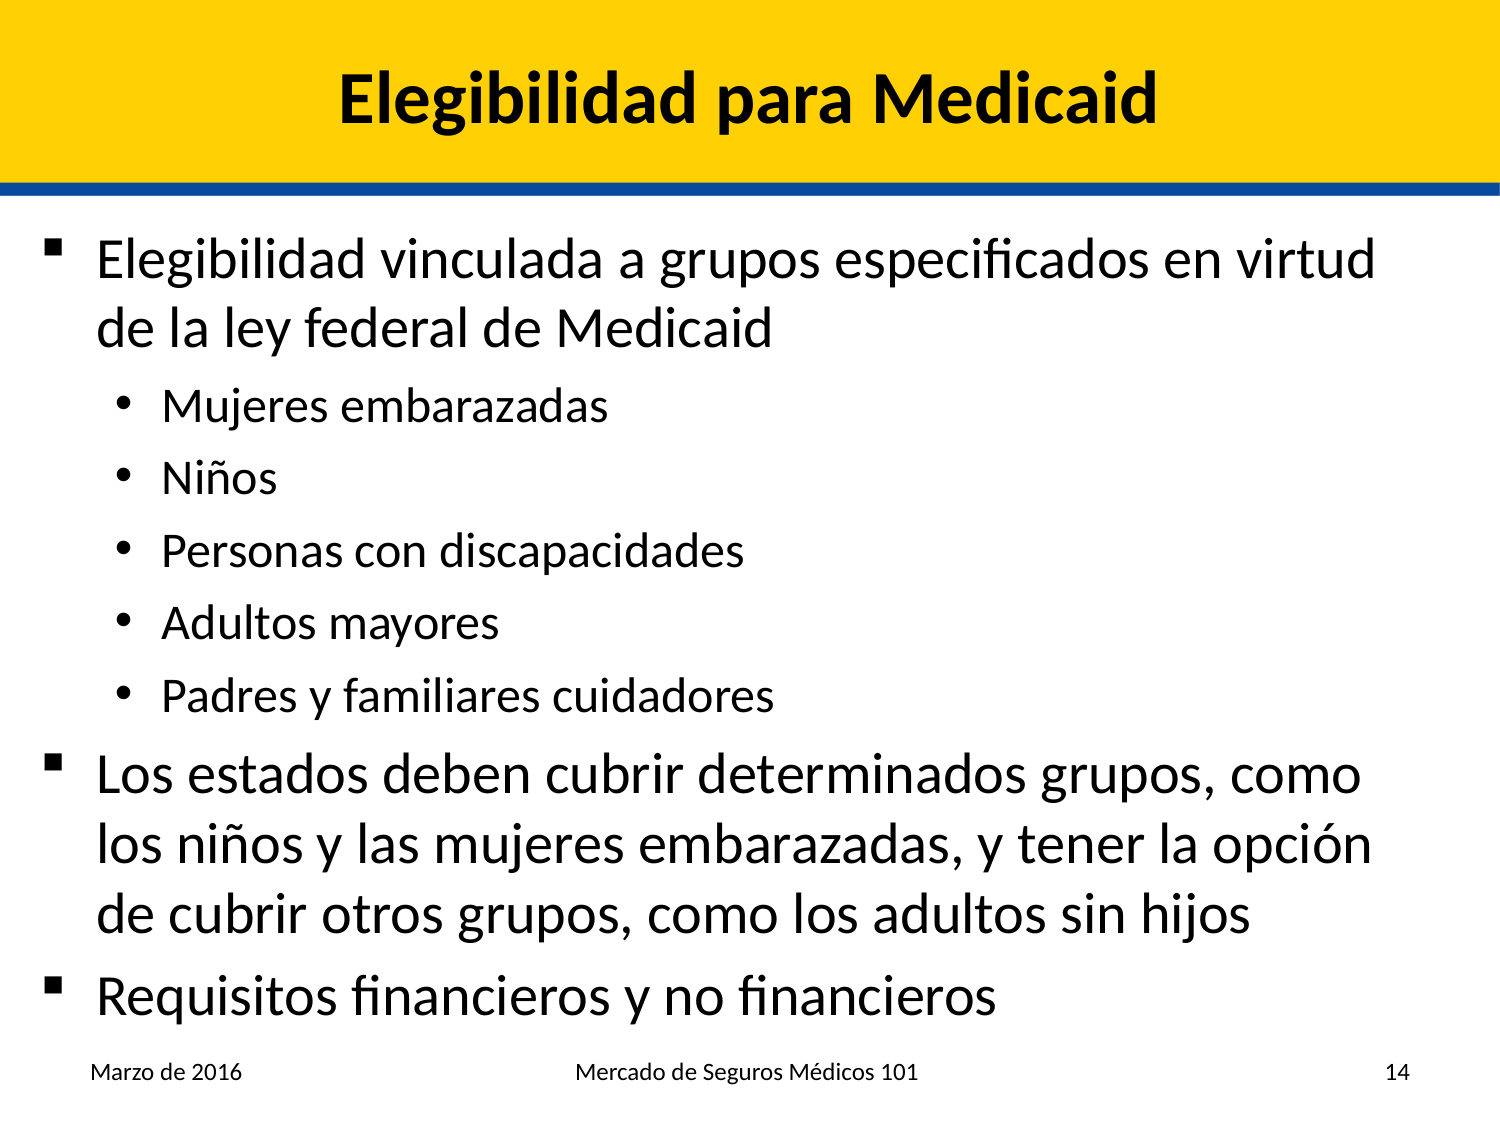

# Elegibilidad para Medicaid
Elegibilidad vinculada a grupos especificados en virtud de la ley federal de Medicaid
Mujeres embarazadas
Niños
Personas con discapacidades
Adultos mayores
Padres y familiares cuidadores
Los estados deben cubrir determinados grupos, como los niños y las mujeres embarazadas, y tener la opción de cubrir otros grupos, como los adultos sin hijos
Requisitos financieros y no financieros

Marzo de 2016
Mercado de Seguros Médicos 101
14